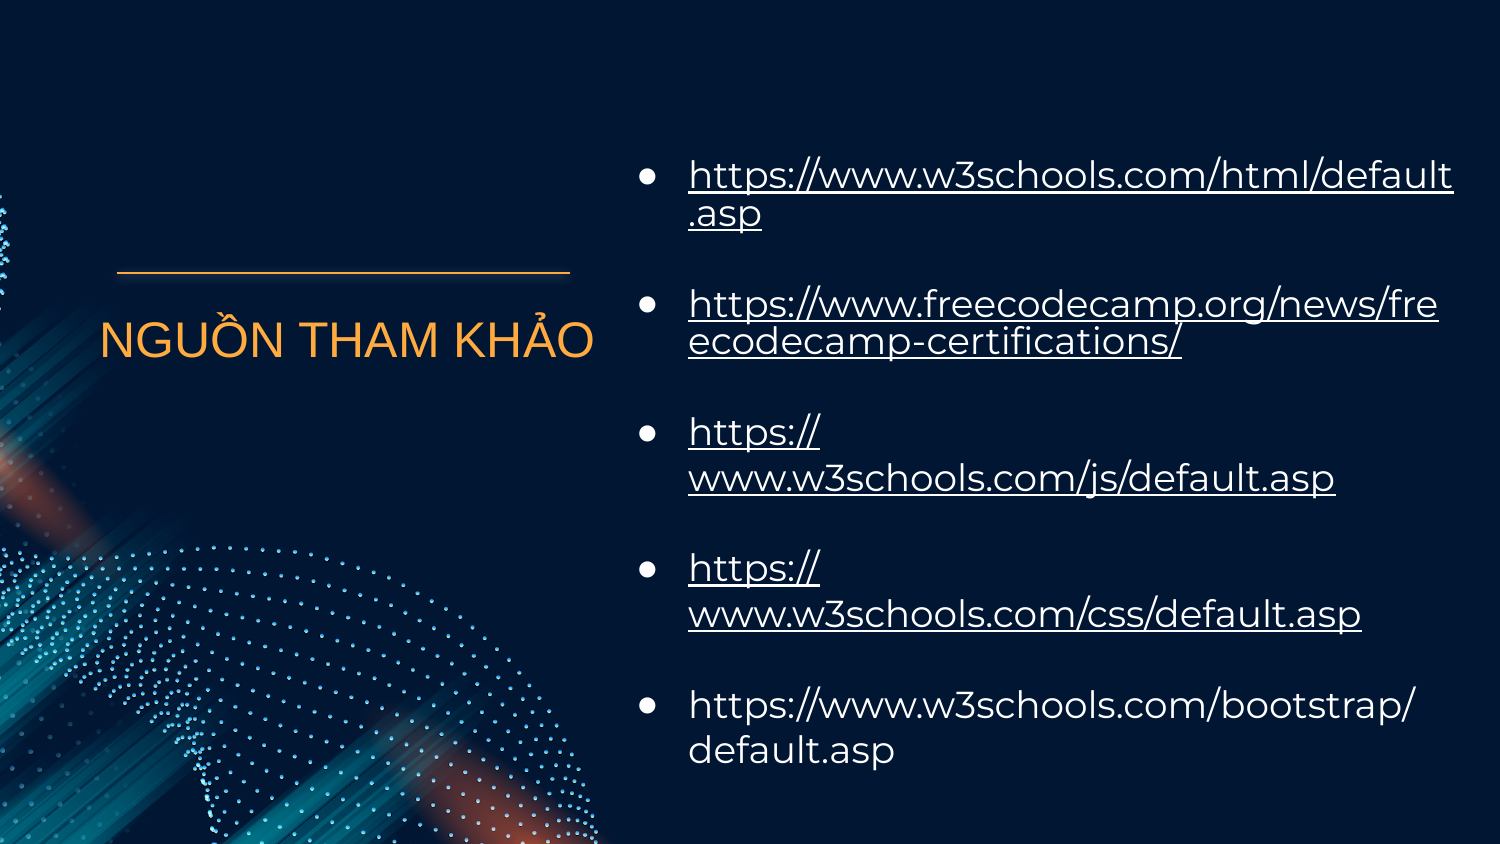

https://www.w3schools.com/html/default.asp

https://www.freecodecamp.org/news/freecodecamp-certifications/

https://www.w3schools.com/js/default.asp

https://www.w3schools.com/css/default.asp

https://www.w3schools.com/bootstrap/default.asp

# NGUỒN THAM KHẢO